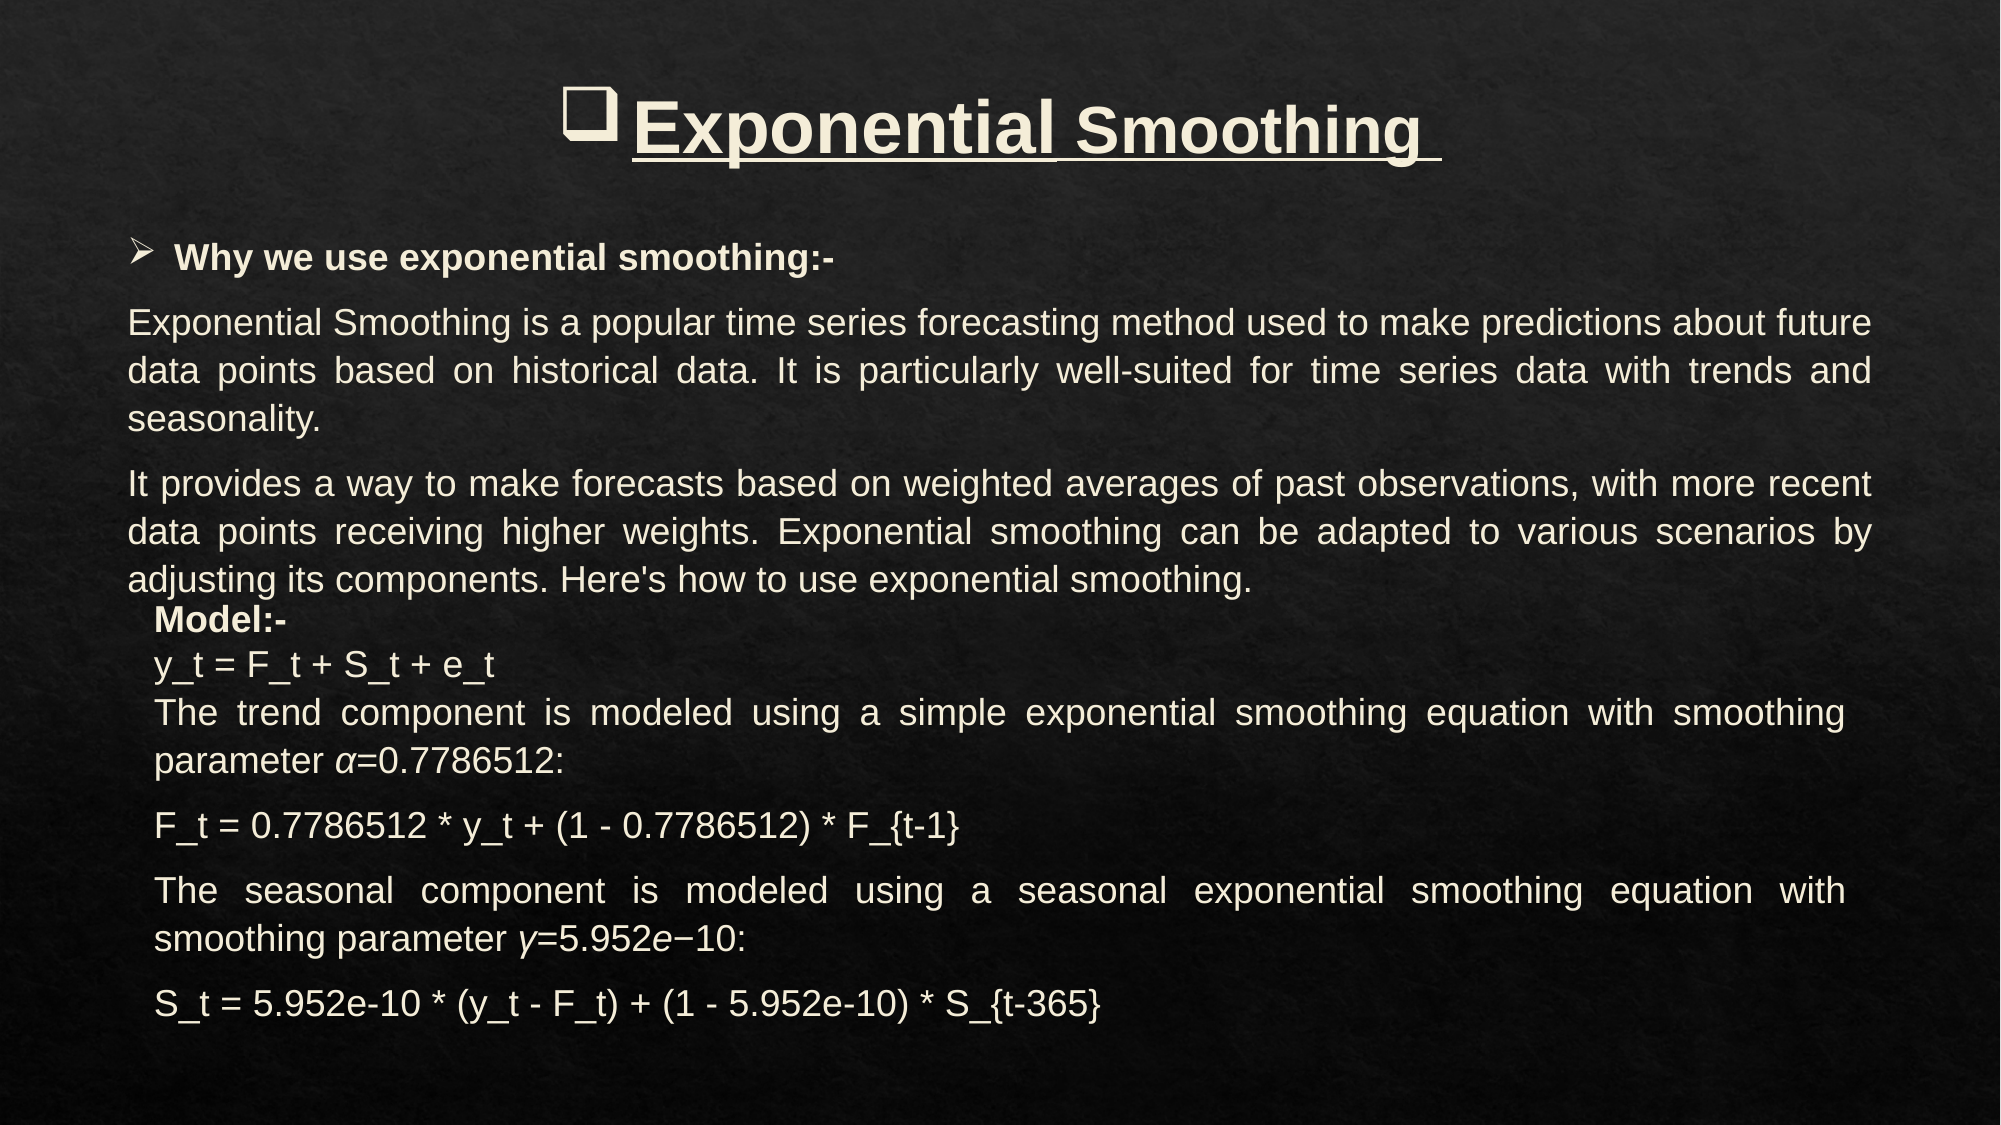

Exponential Smoothing
Why we use exponential smoothing:-
Exponential Smoothing is a popular time series forecasting method used to make predictions about future data points based on historical data. It is particularly well-suited for time series data with trends and seasonality.
It provides a way to make forecasts based on weighted averages of past observations, with more recent data points receiving higher weights. Exponential smoothing can be adapted to various scenarios by adjusting its components. Here's how to use exponential smoothing.

Model:-
y_t = F_t + S_t + e_t
The trend component is modeled using a simple exponential smoothing equation with smoothing parameter α=0.7786512:
F_t = 0.7786512 * y_t + (1 - 0.7786512) * F_{t-1}
The seasonal component is modeled using a seasonal exponential smoothing equation with smoothing parameter γ=5.952e−10:
S_t = 5.952e-10 * (y_t - F_t) + (1 - 5.952e-10) * S_{t-365}